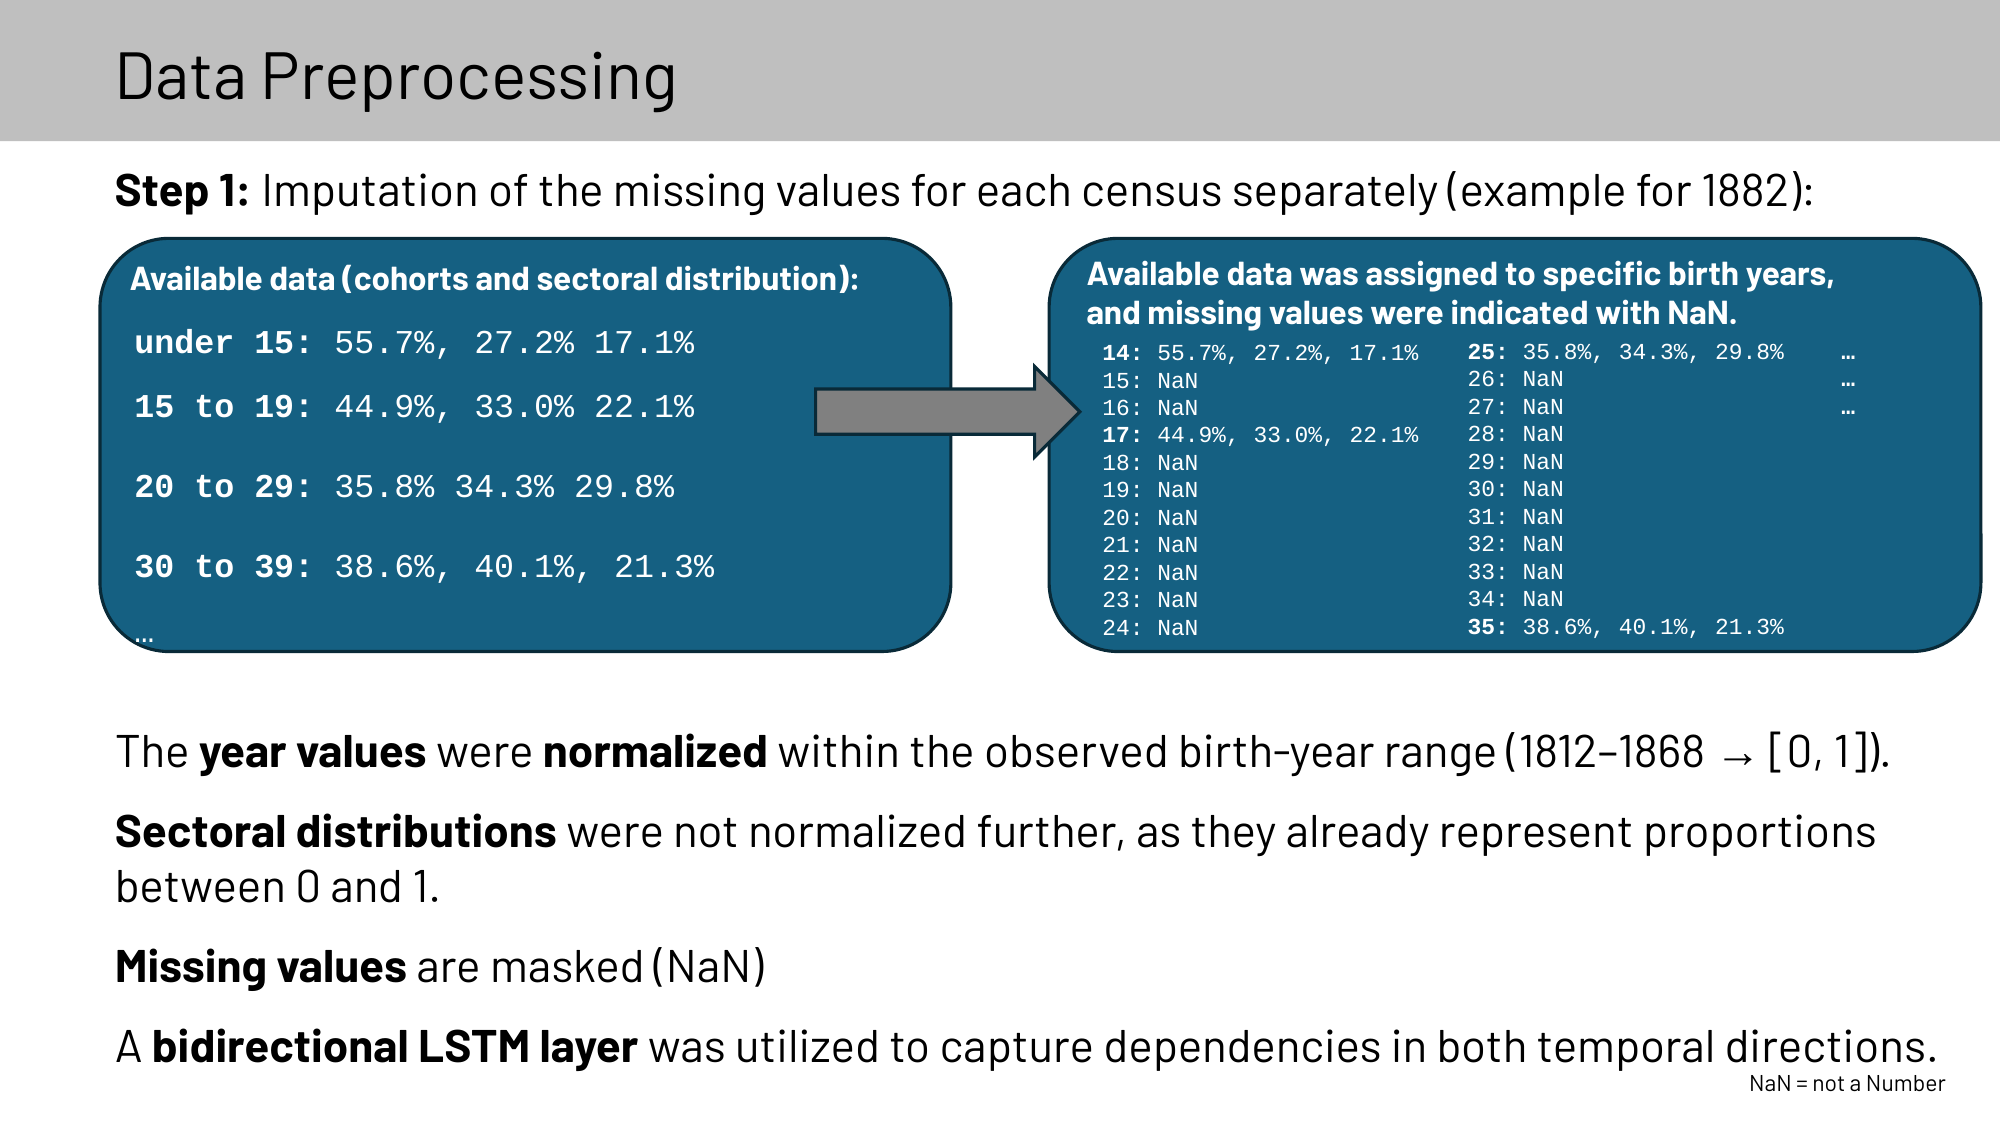

Data Preprocessing
Step 1: Imputation of the missing values for each census separately (example for 1882):

Available data was assigned to specific birth years, and missing values were indicated with NaN.
Available data (cohorts and sectoral distribution):
under 15: 55.7%, 27.2% 17.1%
15 to 19: 44.9%, 33.0% 22.1%
20 to 29: 35.8% 34.3% 29.8%
30 to 39: 38.6%, 40.1%, 21.3%
…
25: 35.8%, 34.3%, 29.8%
26: NaN
27: NaN
28: NaN
29: NaN
30: NaN
31: NaN
32: NaN
33: NaN
34: NaN
35: 38.6%, 40.1%, 21.3%
…
…
…
14: 55.7%, 27.2%, 17.1%
15: NaN
16: NaN
17: 44.9%, 33.0%, 22.1%
18: NaN
19: NaN
20: NaN
21: NaN
22: NaN
23: NaN
24: NaN

The year values were normalized within the observed birth-year range (1812–1868 → [0, 1]).
Sectoral distributions were not normalized further, as they already represent proportions between 0 and 1.
Missing values are masked (NaN)
A bidirectional LSTM layer was utilized to capture dependencies in both temporal directions.
NaN = not a Number